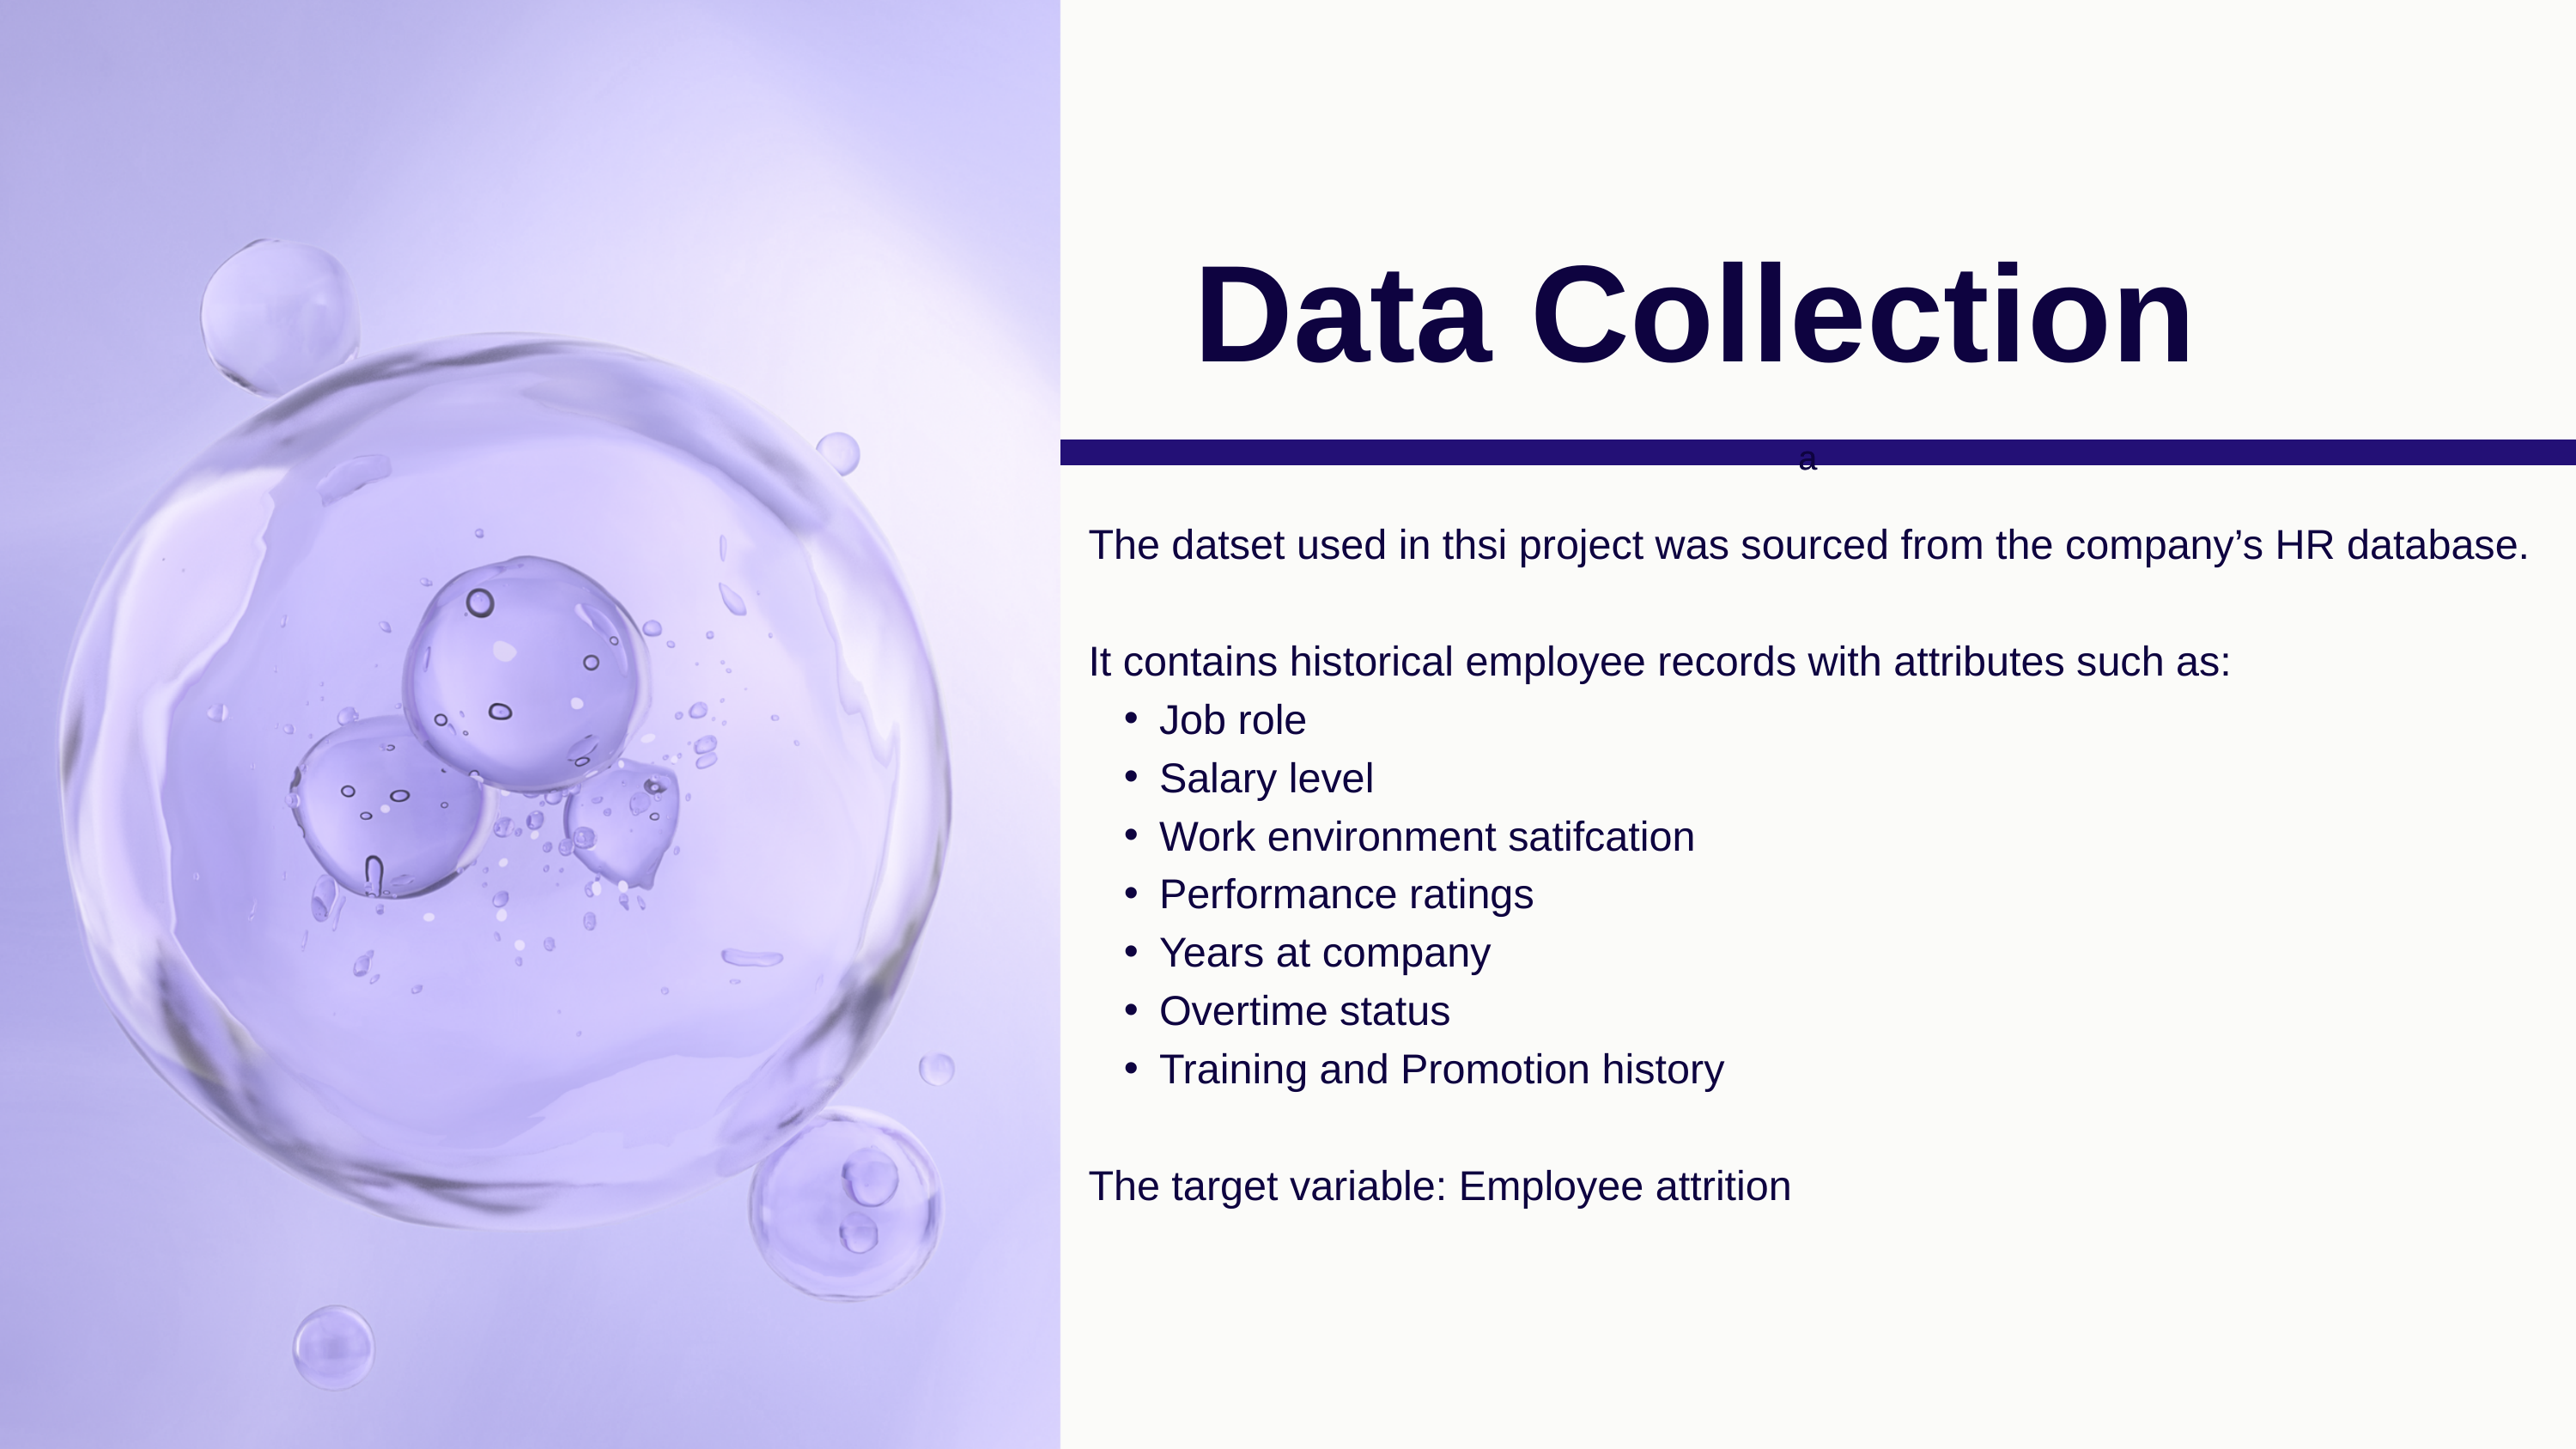

Data Collection
a
a

The datset used in thsi project was sourced from the company’s HR database.

It contains historical employee records with attributes such as:
Job role
Salary level
Work environment satifcation
Performance ratings
Years at company
Overtime status
Training and Promotion history

The target variable: Employee attrition